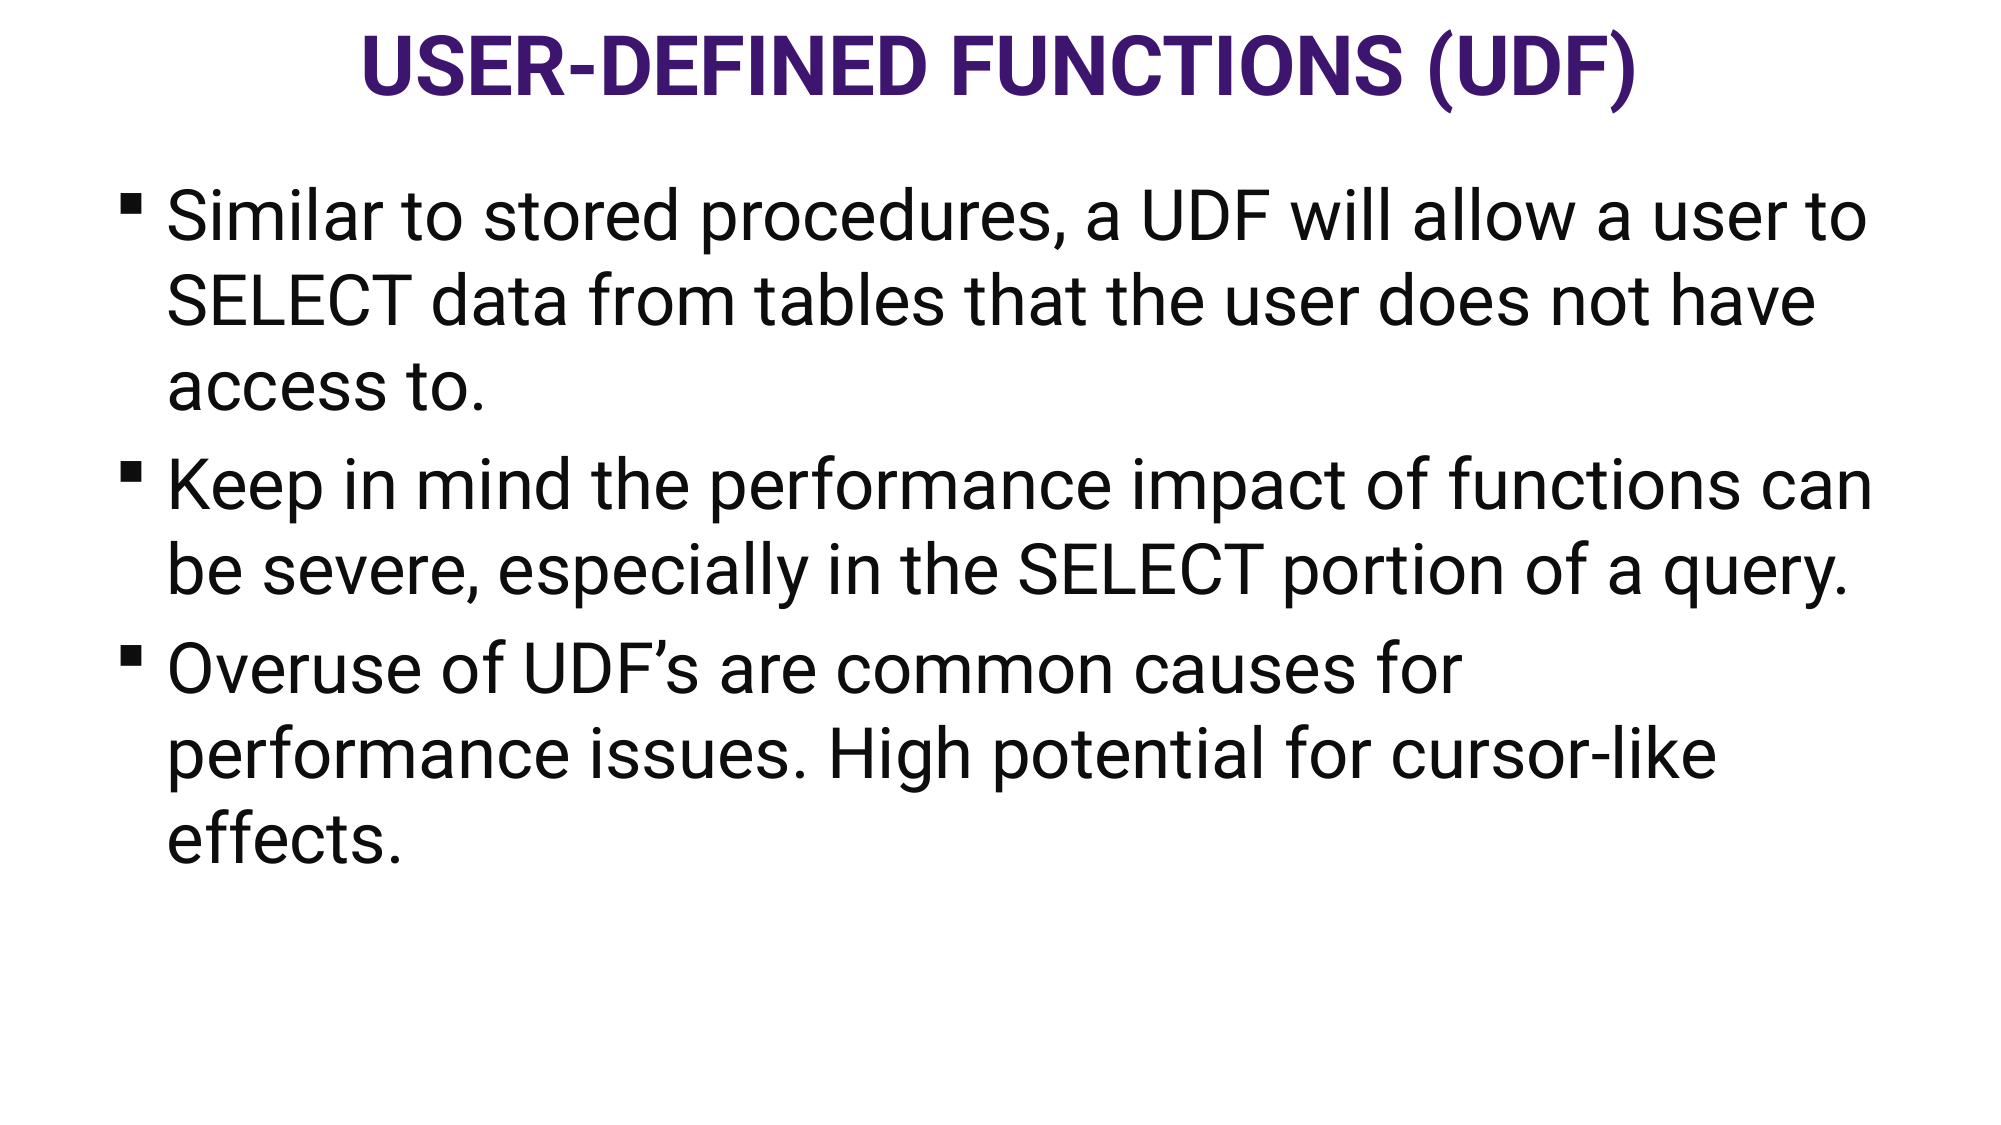

# User-Defined Functions (UDF)
Similar to stored procedures, a UDF will allow a user to SELECT data from tables that the user does not have access to.
Keep in mind the performance impact of functions can be severe, especially in the SELECT portion of a query.
Overuse of UDF’s are common causes for performance issues. High potential for cursor-like effects.